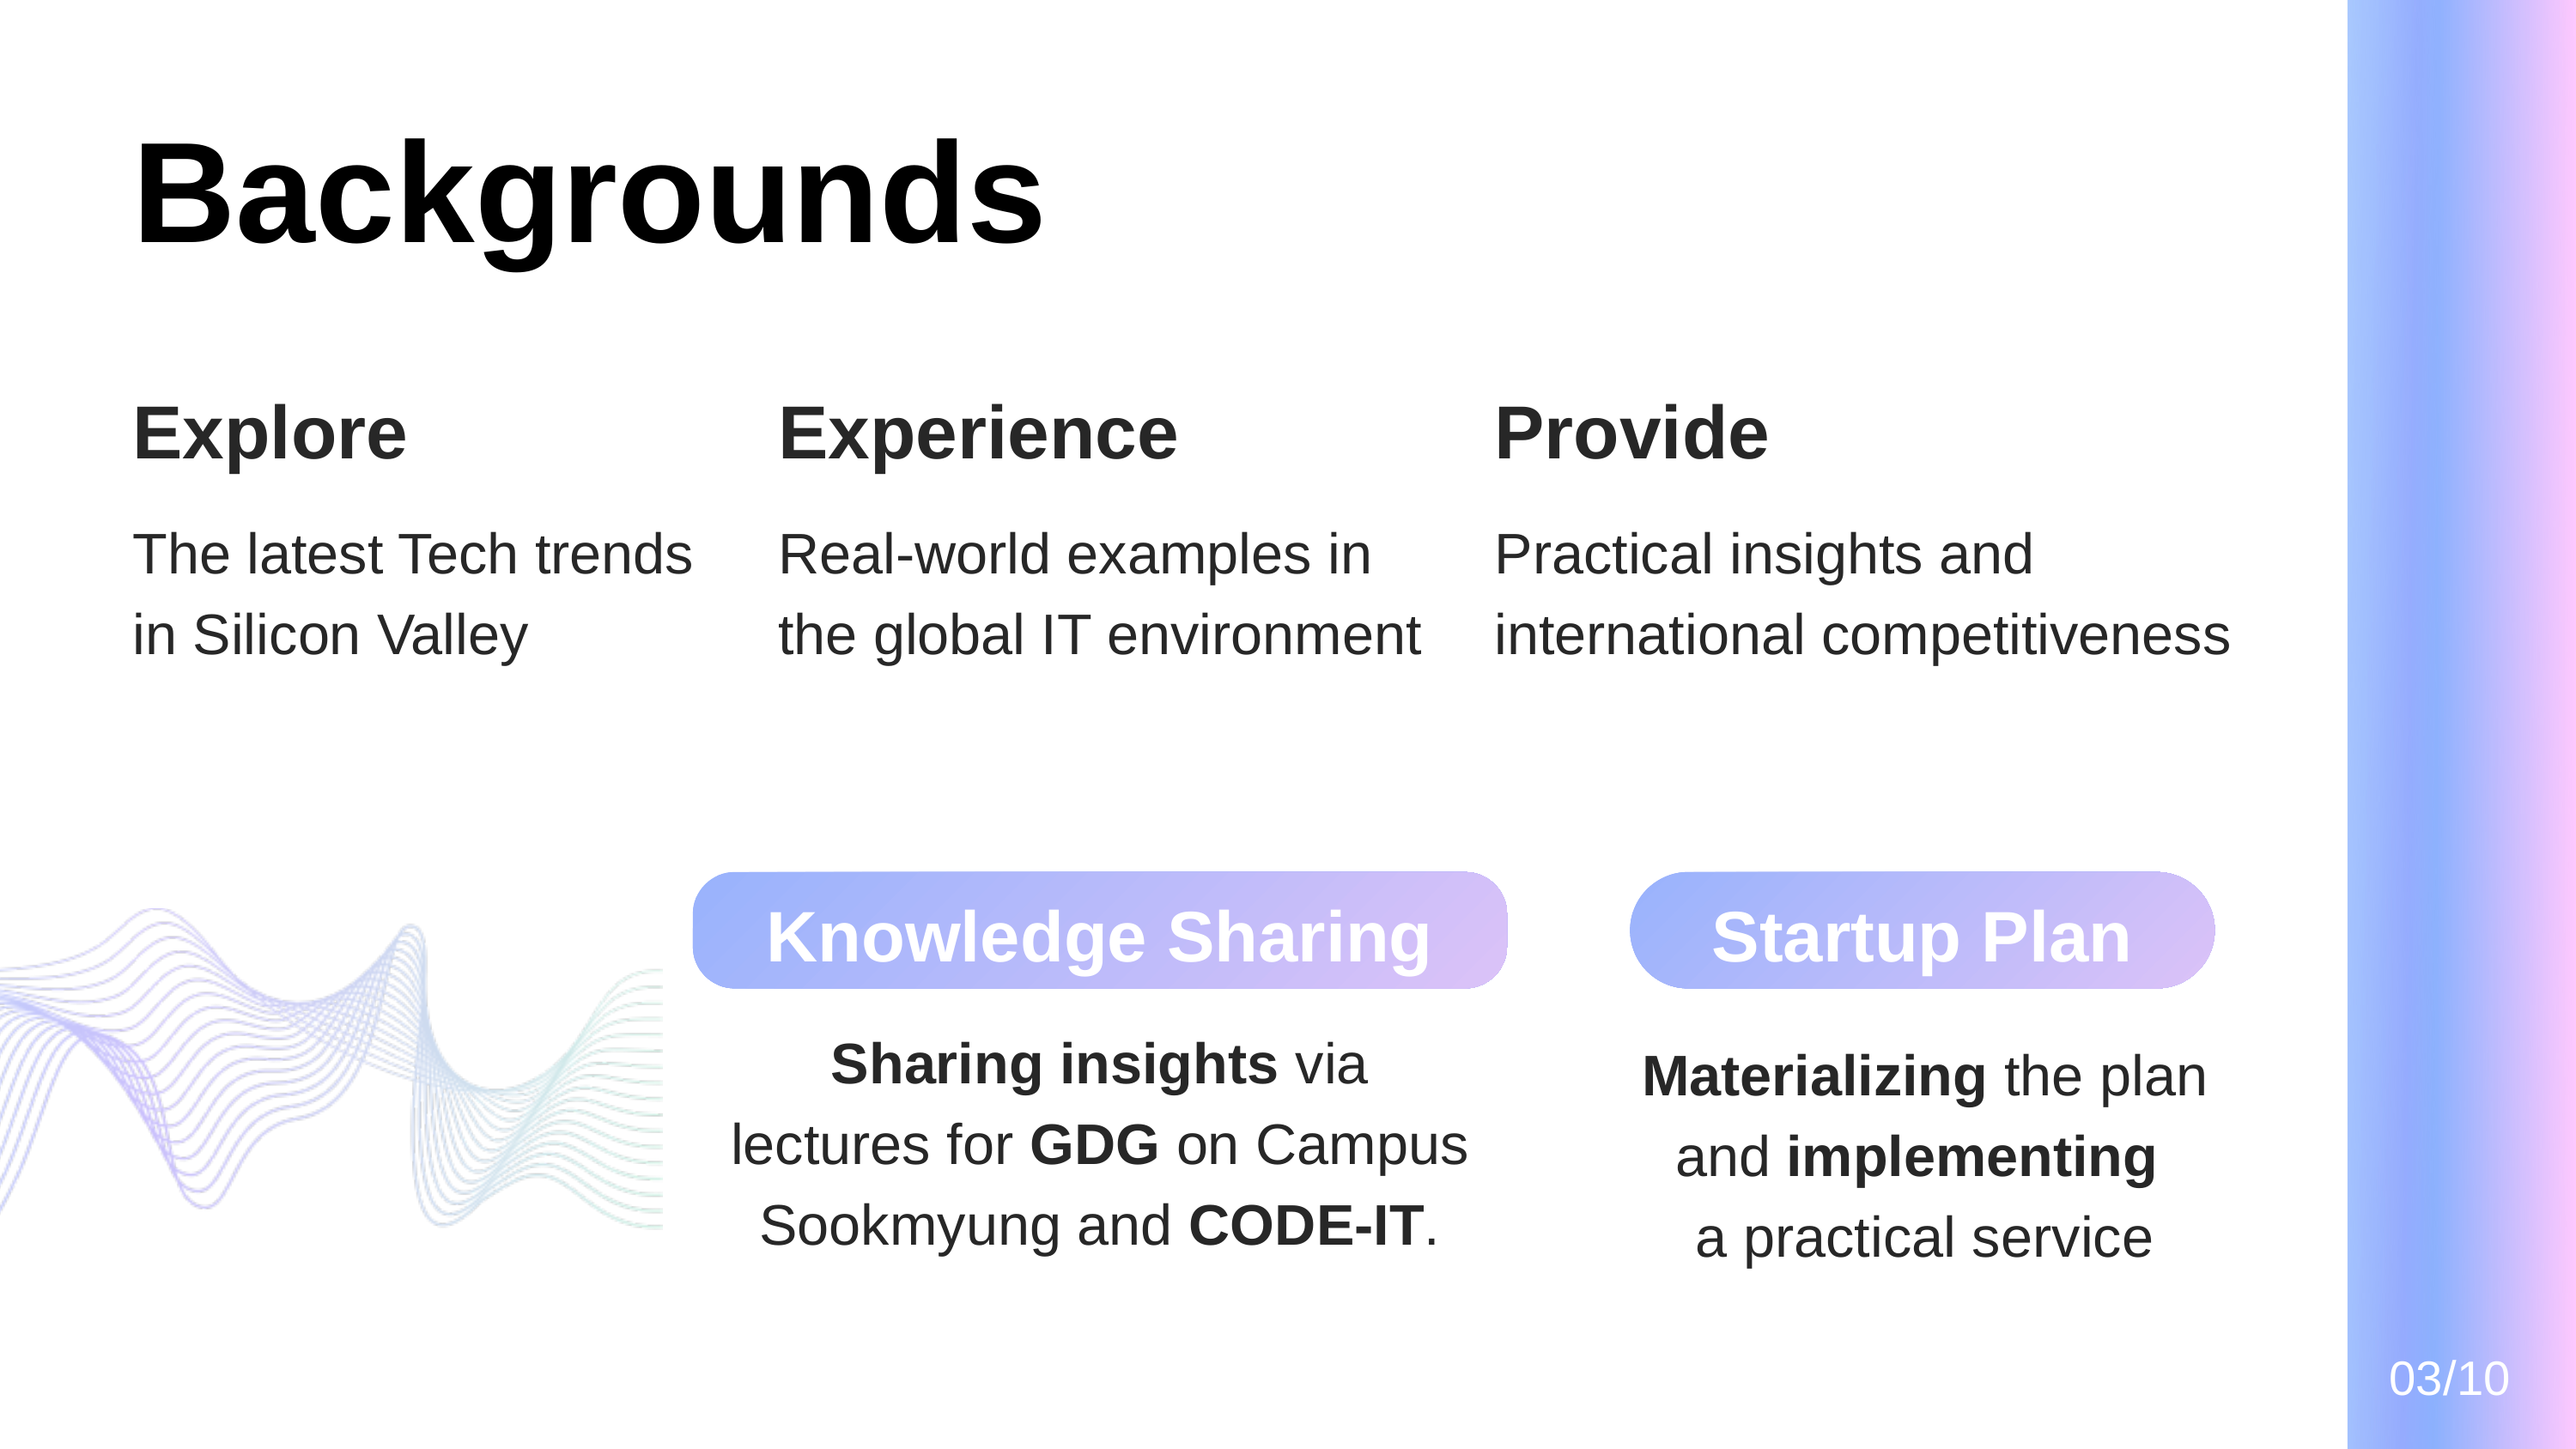

Backgrounds
Explore
Experience
Provide
The latest Tech trends in Silicon Valley
Real-world examples in the global IT environment
Practical insights and international competitiveness

Knowledge Sharing
Startup Plan

Sharing insights via lectures for GDG on Campus Sookmyung and CODE-IT.
Materializing the plan and implementing
a practical service

03/10